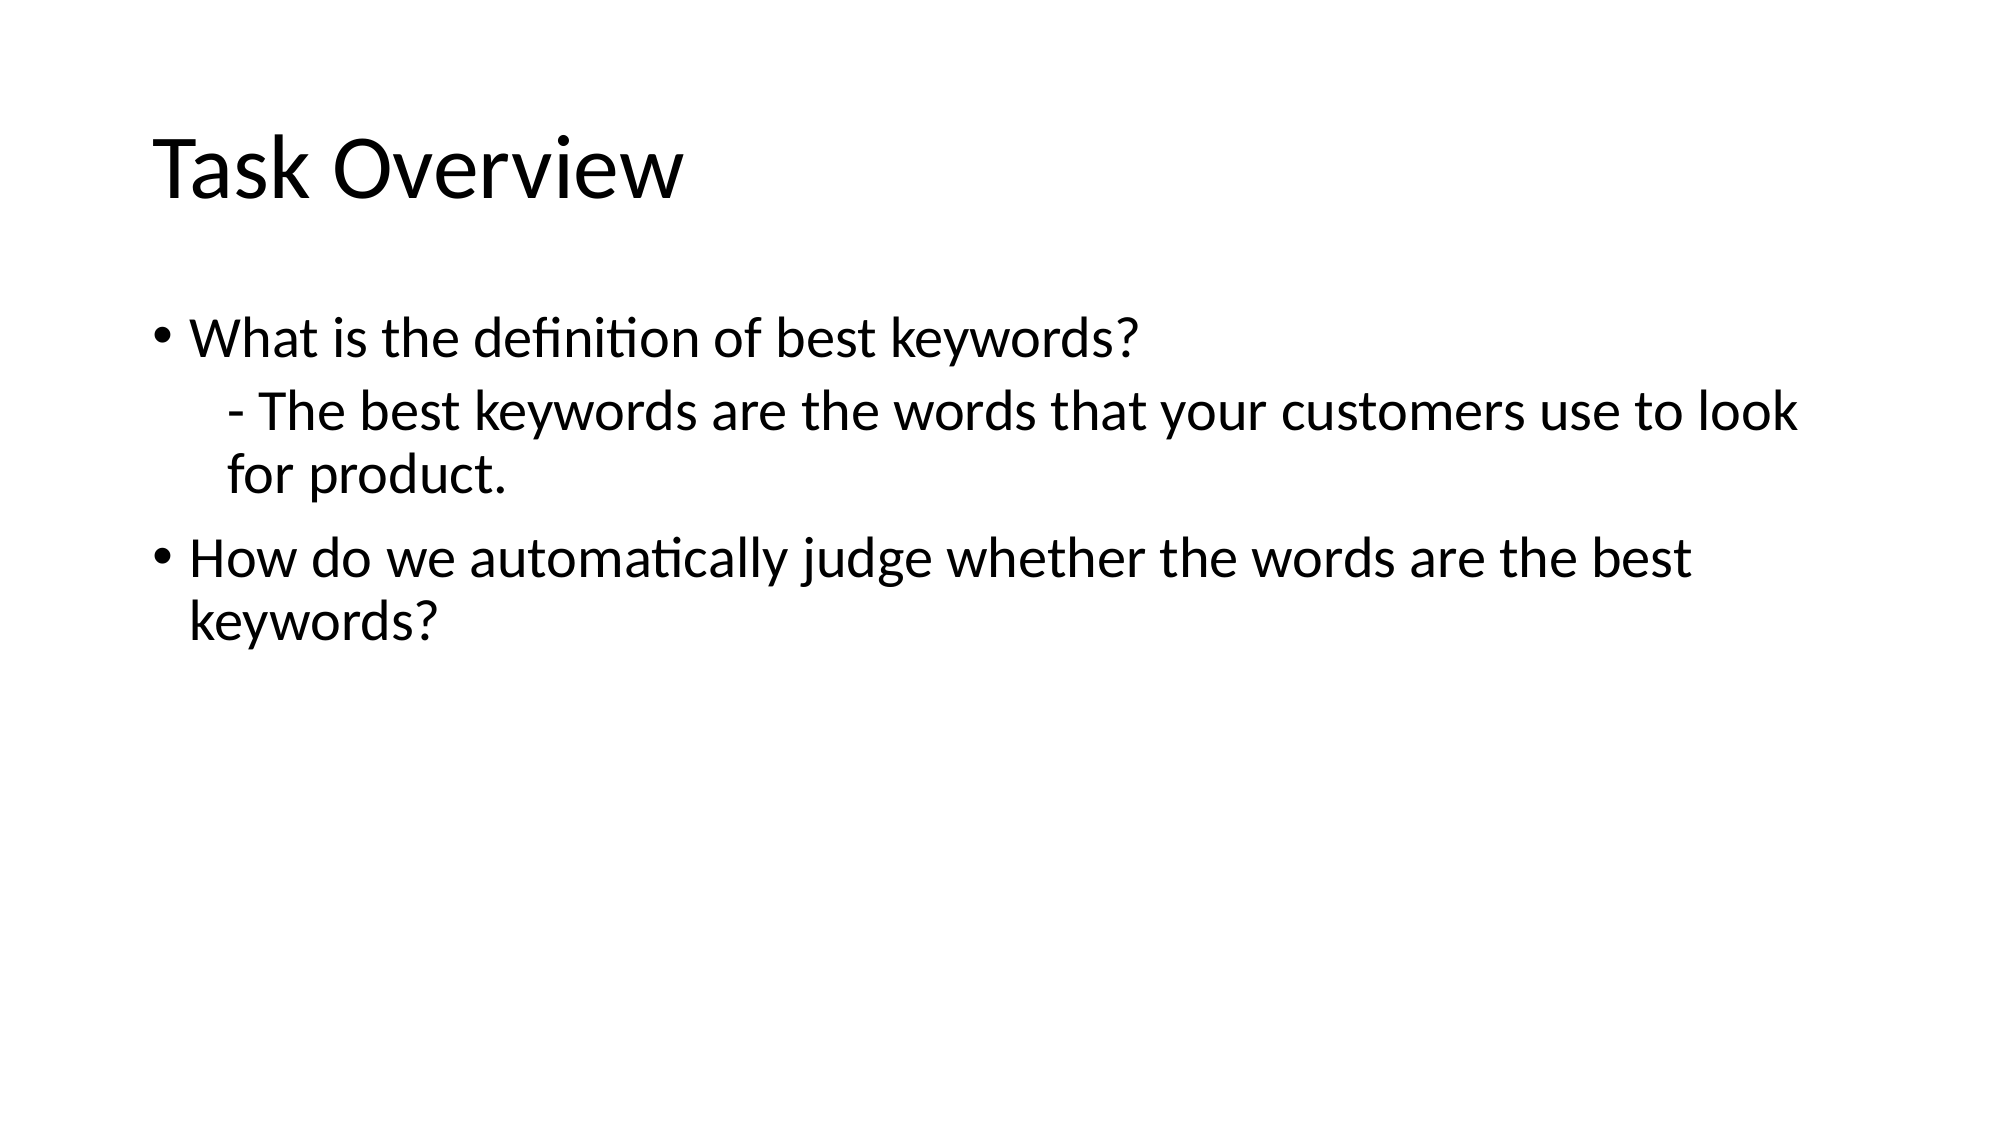

# Task Overview
What is the definition of best keywords?
- The best keywords are the words that your customers use to look for product.
How do we automatically judge whether the words are the best keywords?